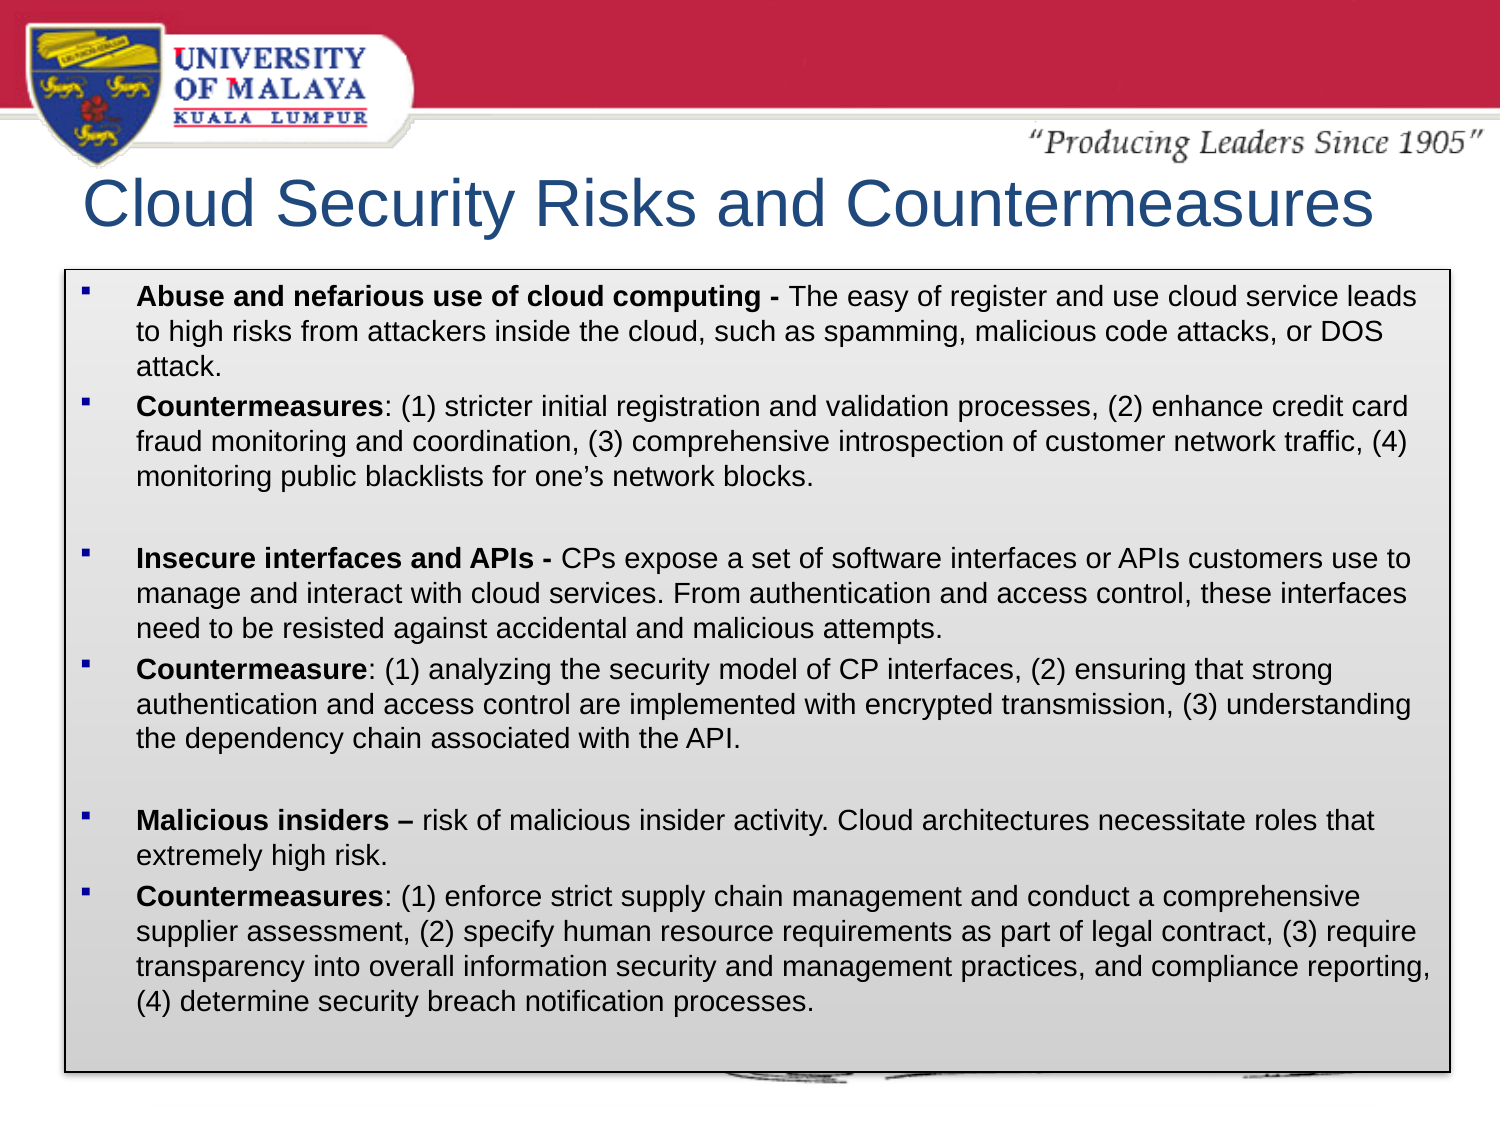

# Cloud Security Risks and Countermeasures
Abuse and nefarious use of cloud computing - The easy of register and use cloud service leads to high risks from attackers inside the cloud, such as spamming, malicious code attacks, or DOS attack.
Countermeasures: (1) stricter initial registration and validation processes, (2) enhance credit card fraud monitoring and coordination, (3) comprehensive introspection of customer network traffic, (4) monitoring public blacklists for one’s network blocks.

Insecure interfaces and APIs - CPs expose a set of software interfaces or APIs customers use to manage and interact with cloud services. From authentication and access control, these interfaces need to be resisted against accidental and malicious attempts.
Countermeasure: (1) analyzing the security model of CP interfaces, (2) ensuring that strong authentication and access control are implemented with encrypted transmission, (3) understanding the dependency chain associated with the API.

Malicious insiders – risk of malicious insider activity. Cloud architectures necessitate roles that extremely high risk.
Countermeasures: (1) enforce strict supply chain management and conduct a comprehensive supplier assessment, (2) specify human resource requirements as part of legal contract, (3) require transparency into overall information security and management practices, and compliance reporting, (4) determine security breach notification processes.